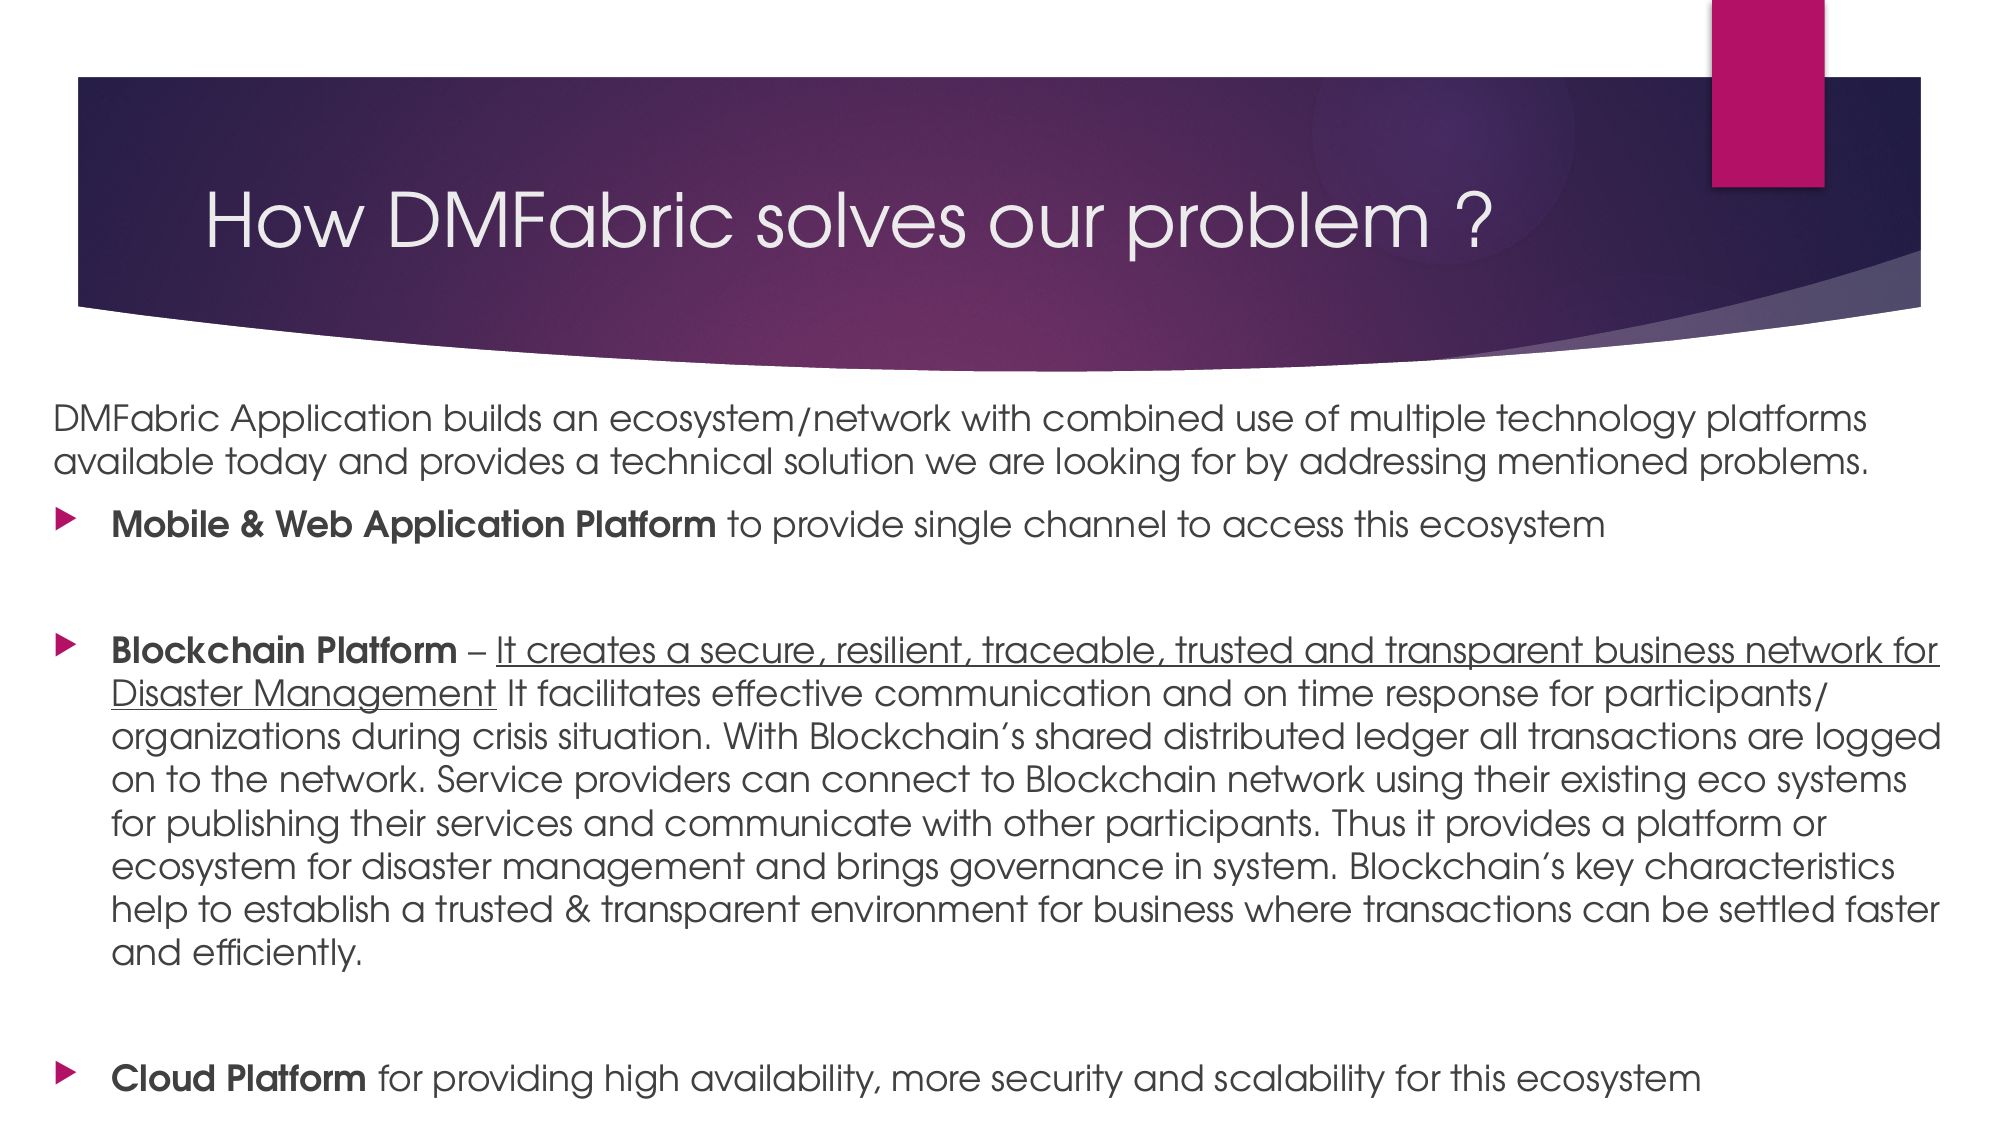

# How DMFabric solves our problem ?
DMFabric Application builds an ecosystem/network with combined use of multiple technology platforms available today and provides a technical solution we are looking for by addressing mentioned problems.
Mobile & Web Application Platform to provide single channel to access this ecosystem

Blockchain Platform – It creates a secure, resilient, traceable, trusted and transparent business network for Disaster Management It facilitates effective communication and on time response for participants/ organizations during crisis situation. With Blockchain’s shared distributed ledger all transactions are logged on to the network. Service providers can connect to Blockchain network using their existing eco systems for publishing their services and communicate with other participants. Thus it provides a platform or ecosystem for disaster management and brings governance in system. Blockchain’s key characteristics help to establish a trusted & transparent environment for business where transactions can be settled faster and efficiently.

Cloud Platform for providing high availability, more security and scalability for this ecosystem